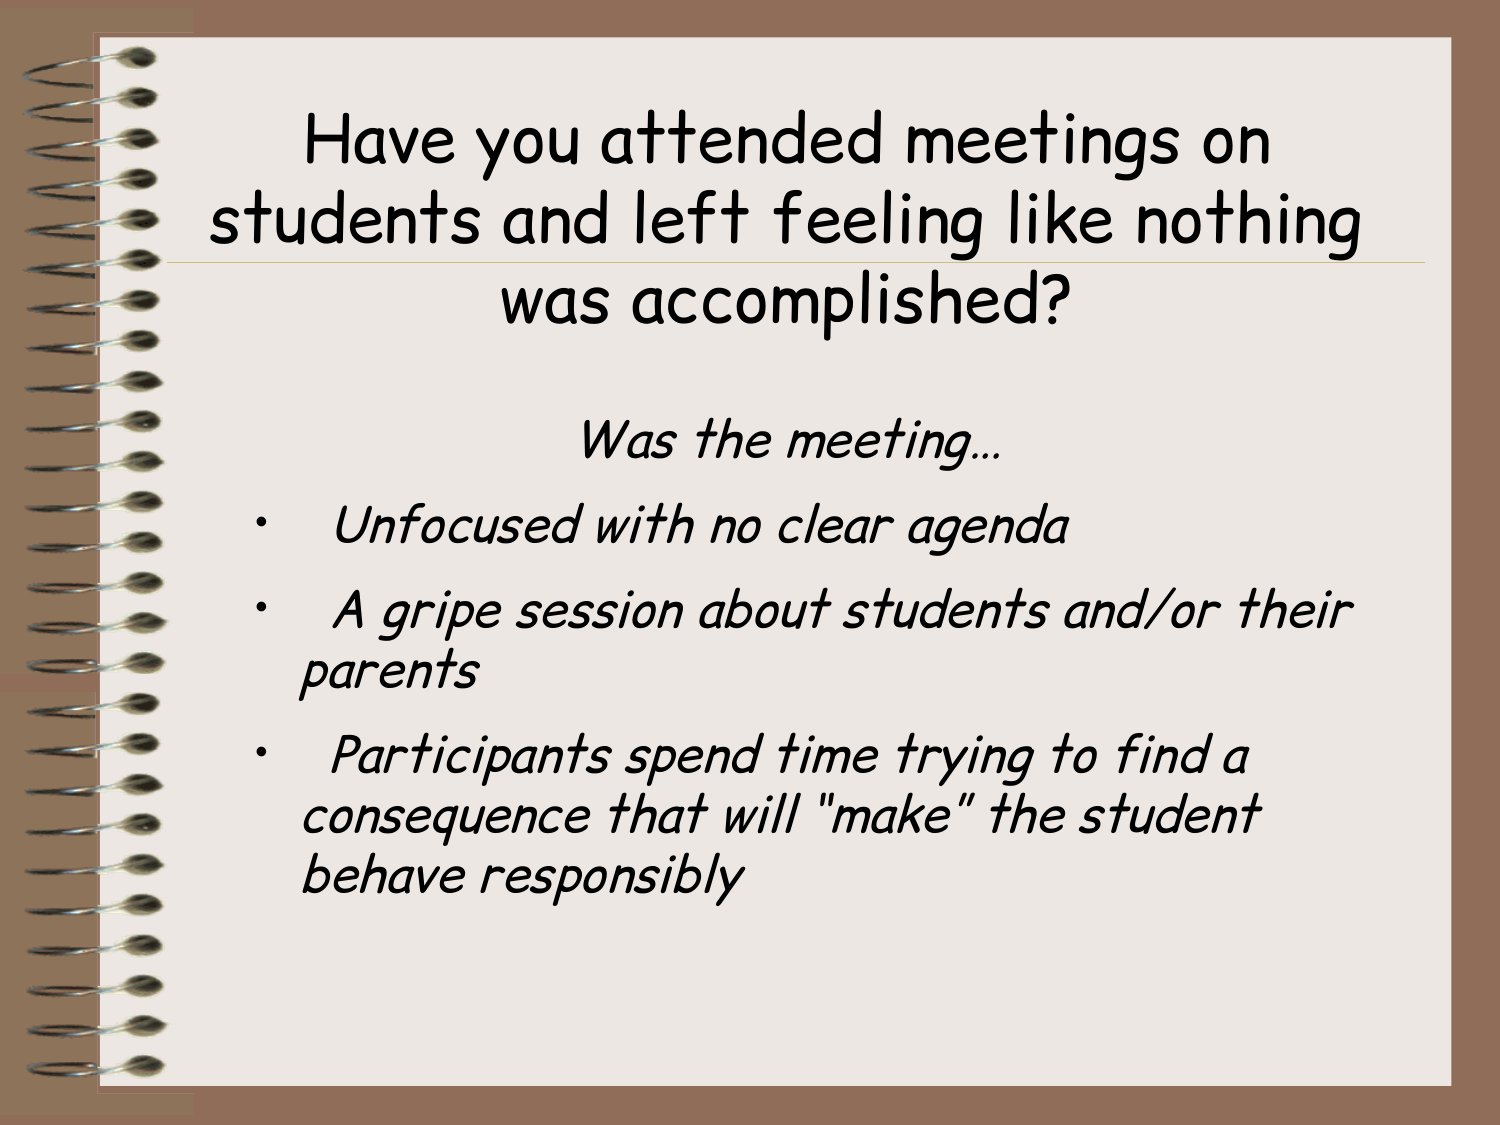

# Have you attended meetings on students and left feeling like nothing was accomplished?
Was the meeting…
  Unfocused with no clear agenda
  A gripe session about students and/or their parents
  Participants spend time trying to find a consequence that will “make” the student behave responsibly